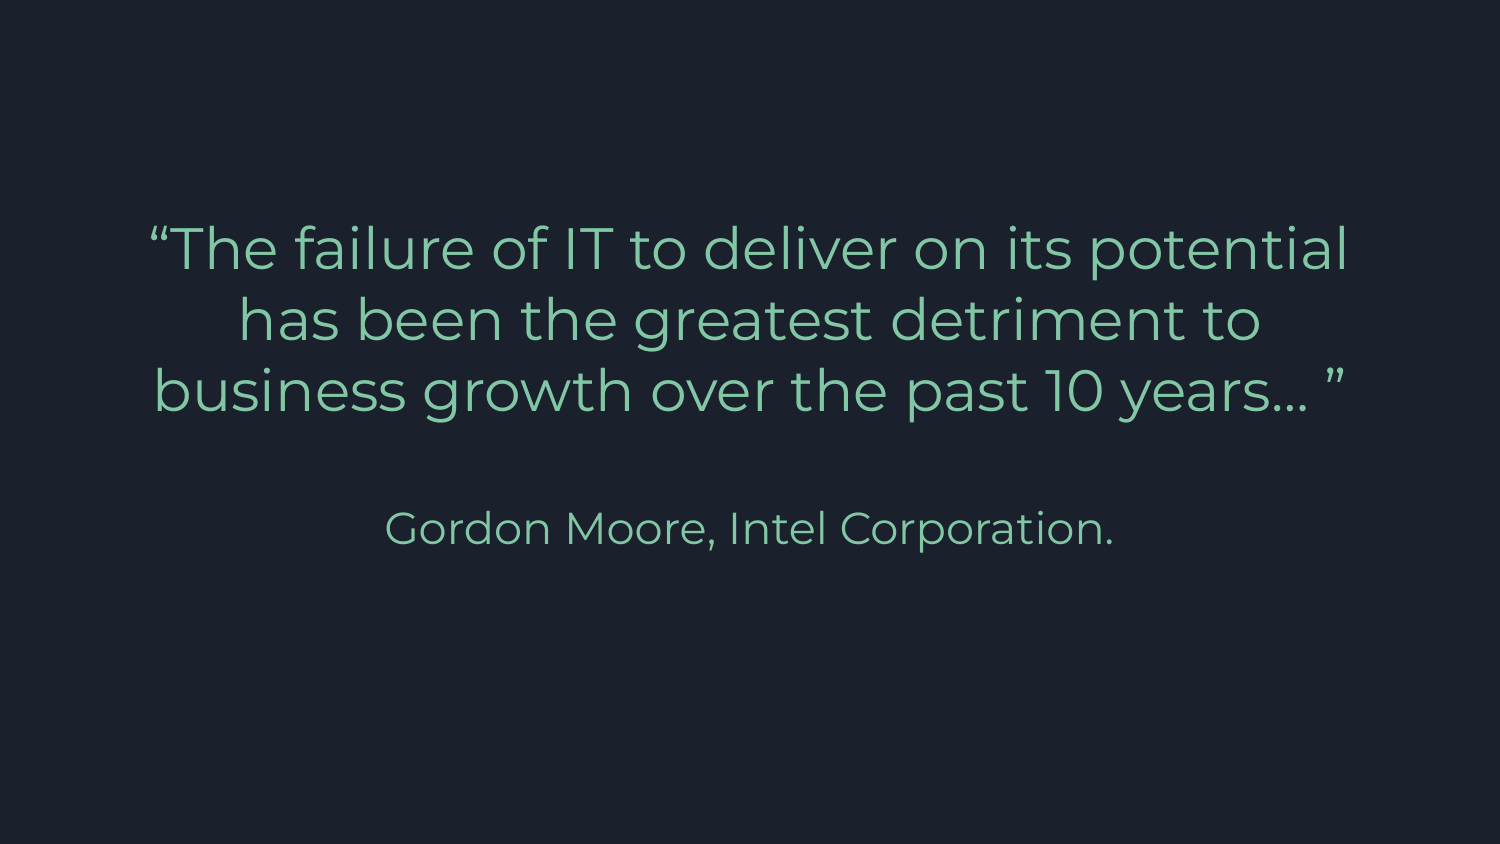

# “The failure of IT to deliver on its potential has been the greatest detriment to business growth over the past 10 years… ”

Gordon Moore, Intel Corporation.